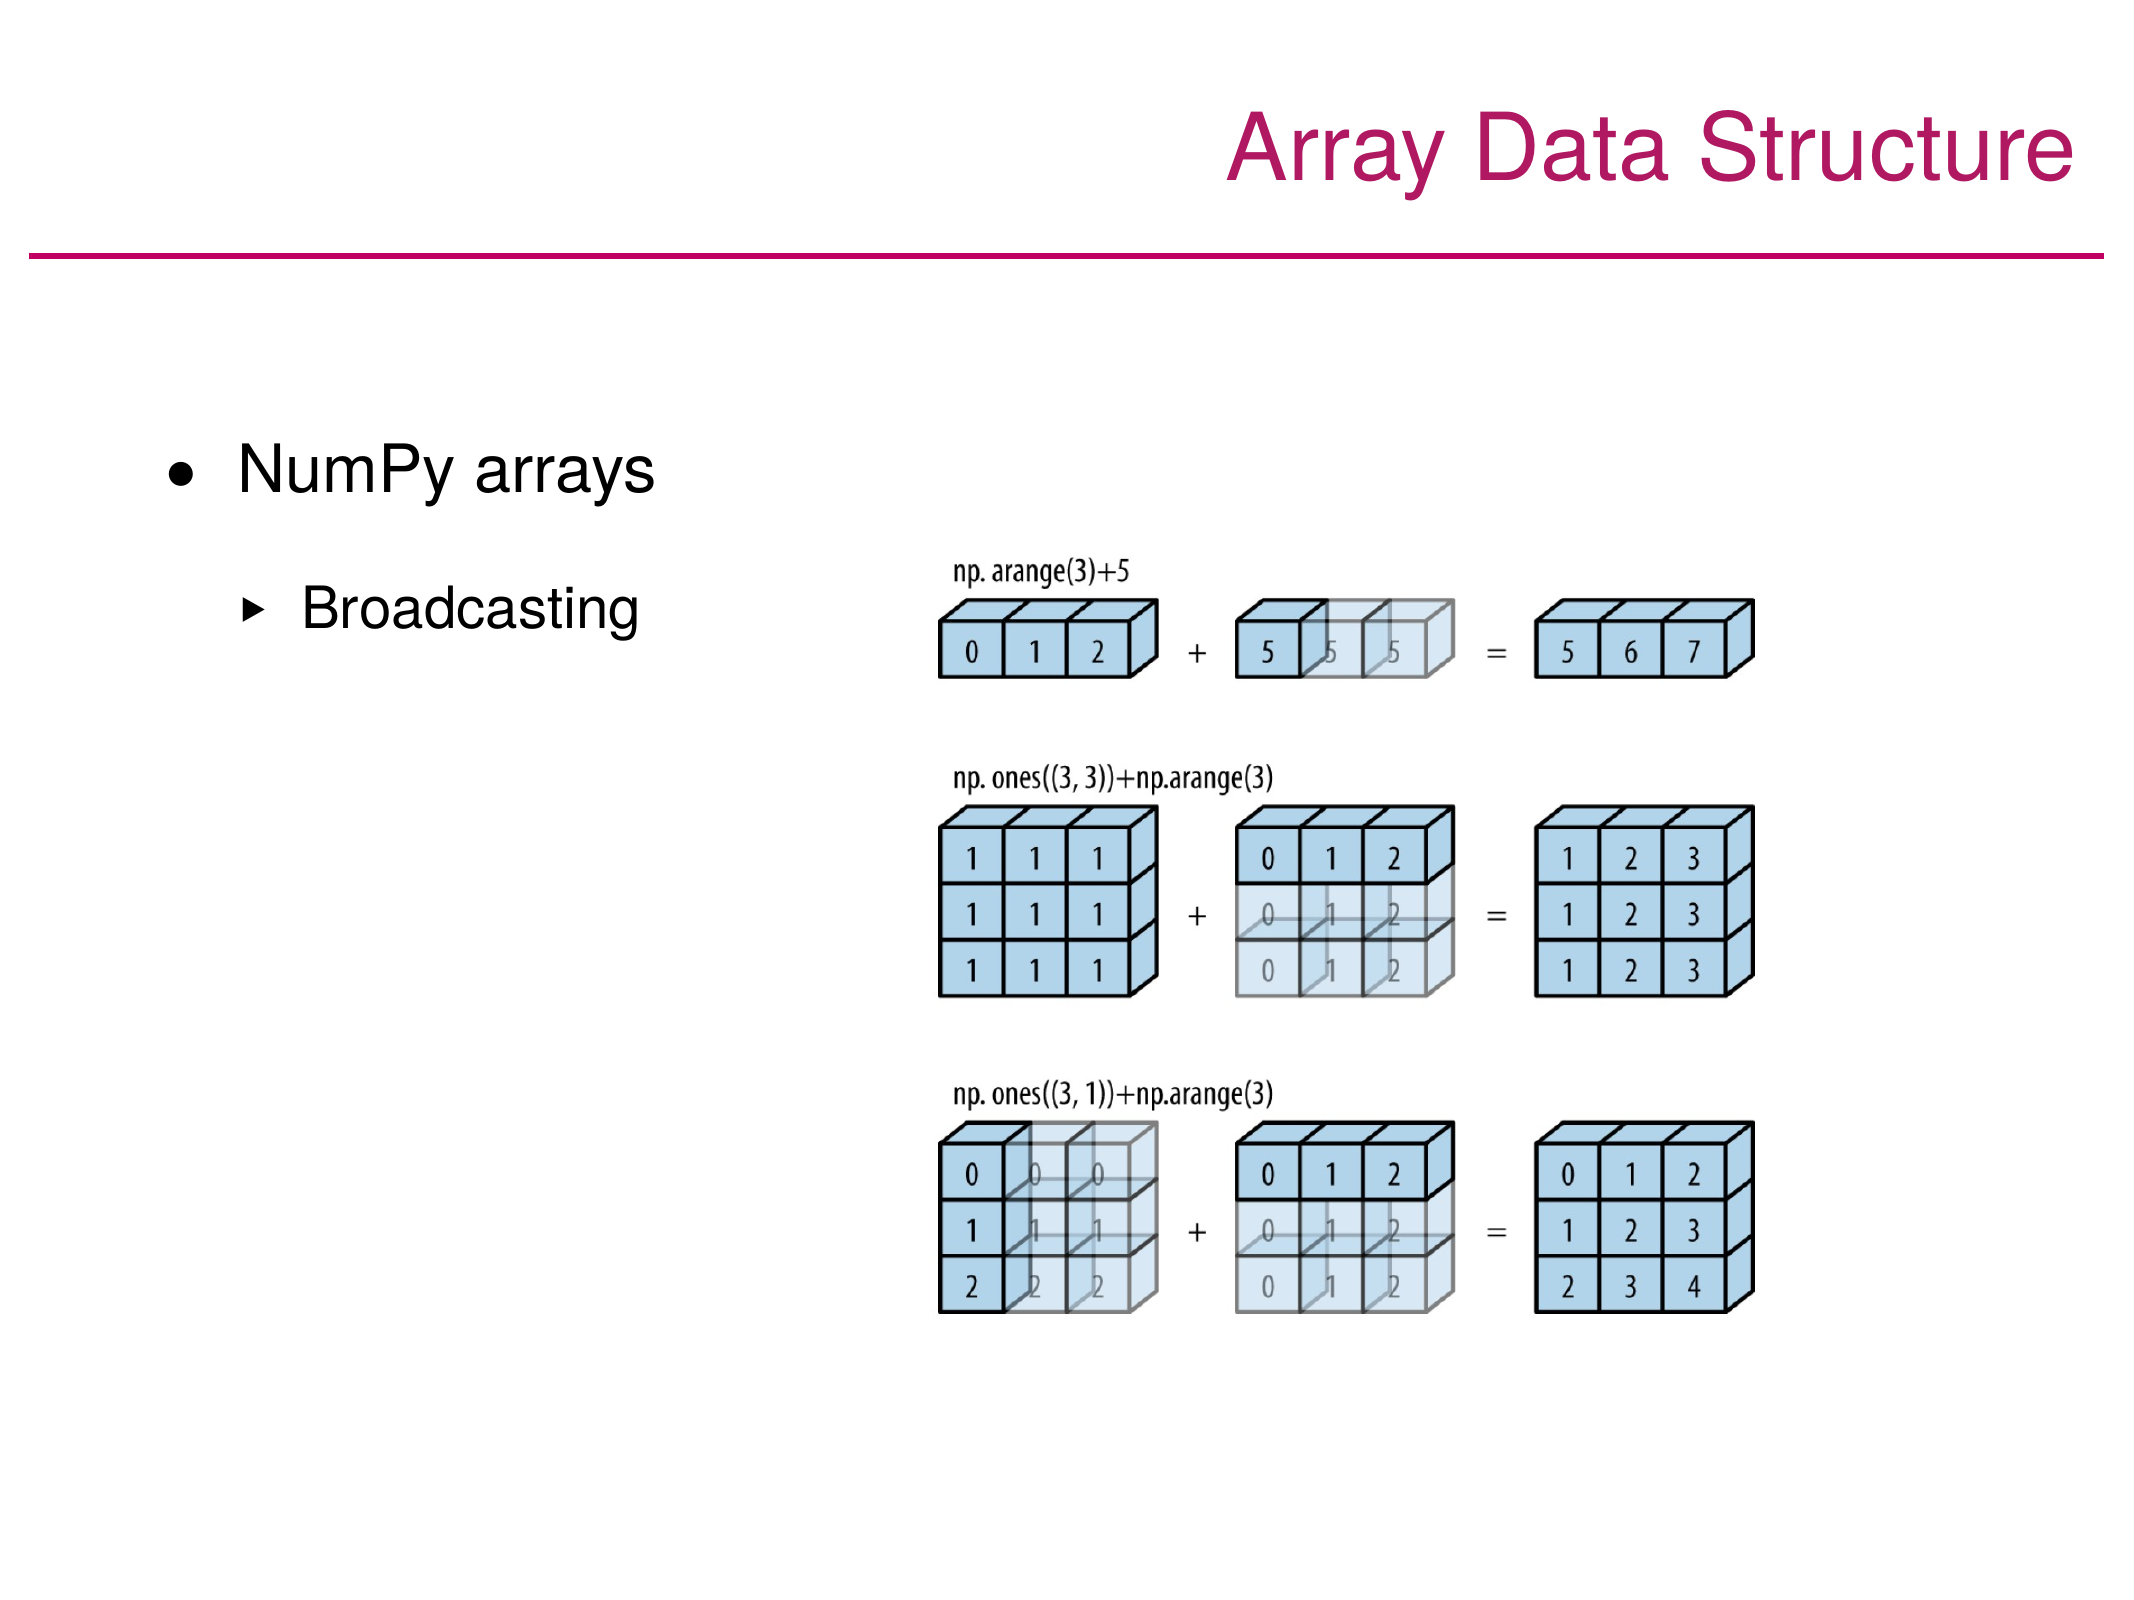

# Array Data Structure

NumPy arrays
Broadcasting